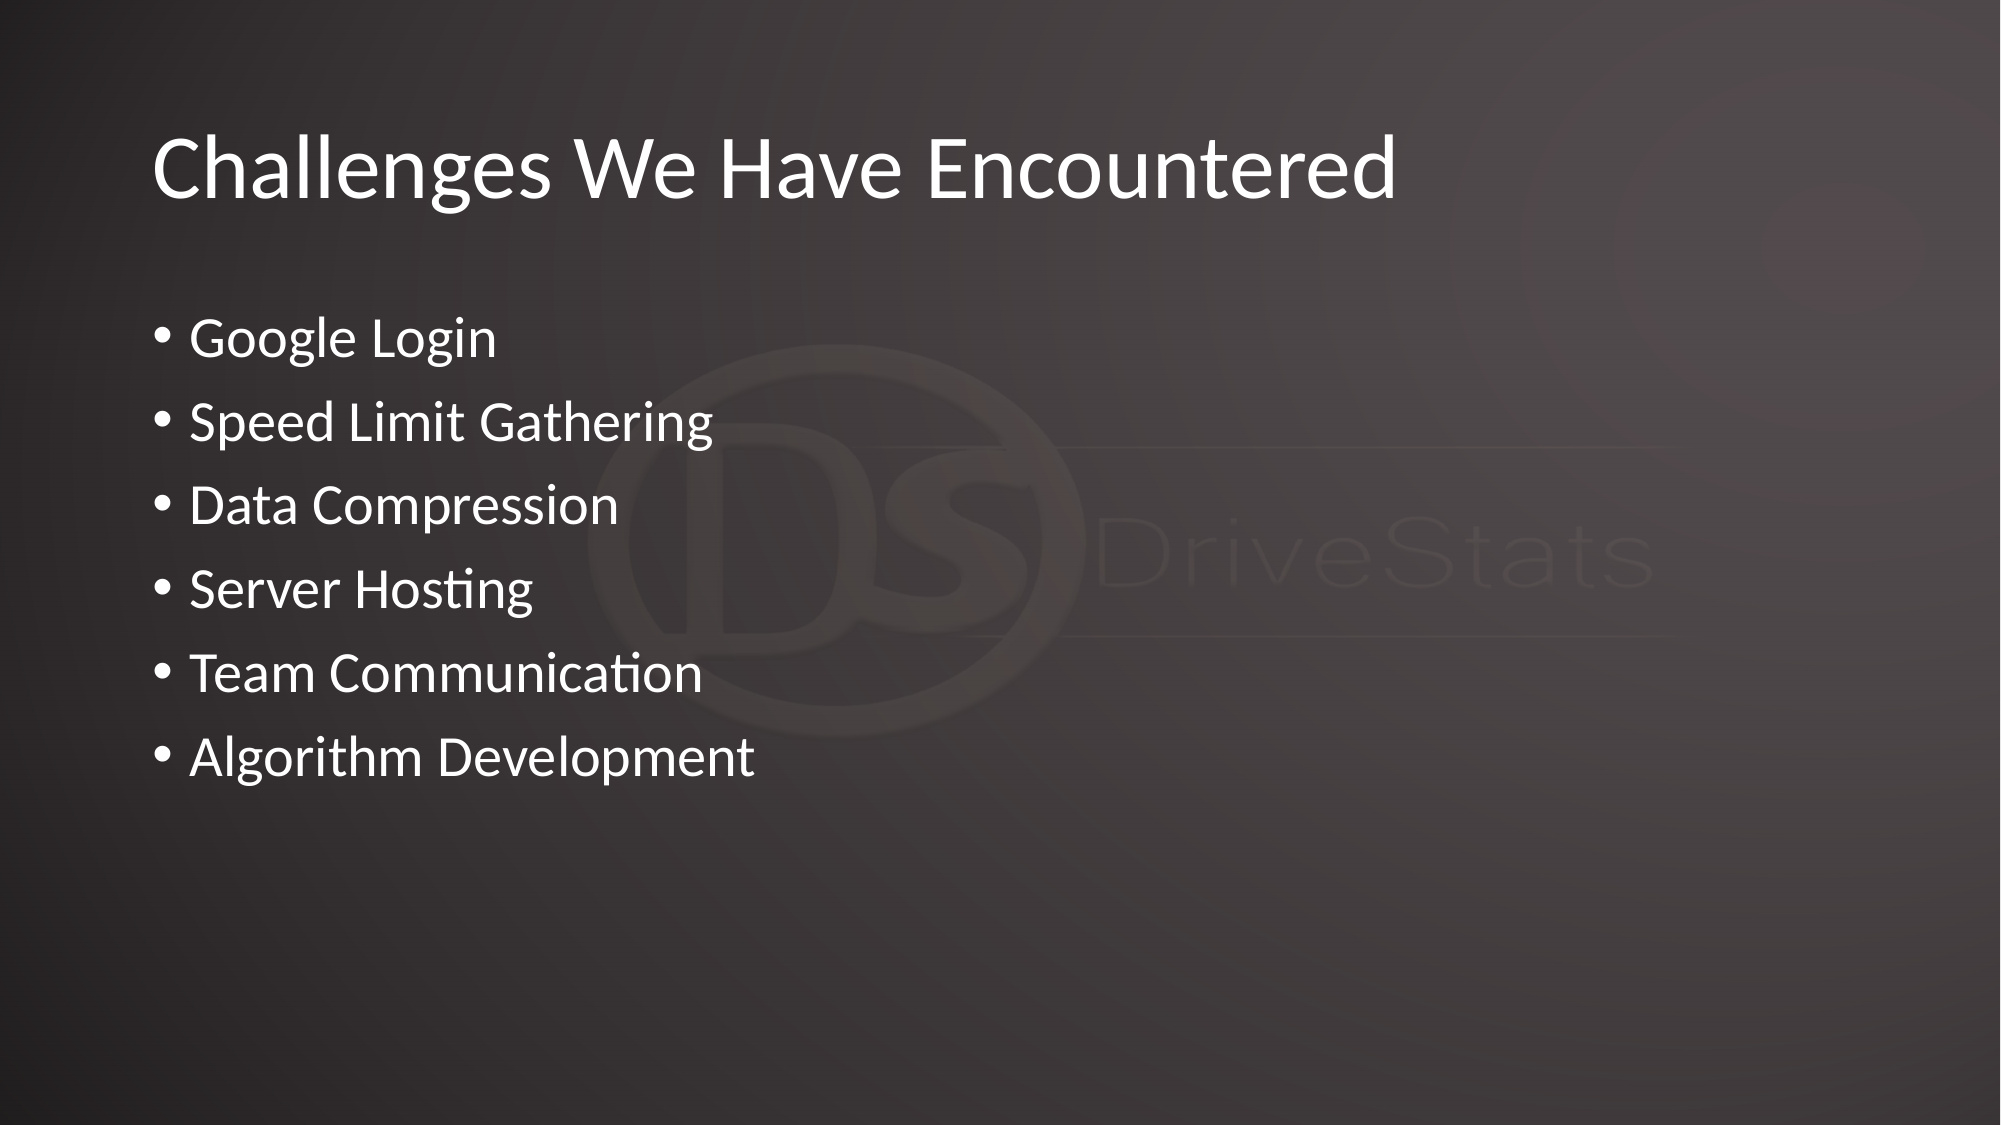

# Challenges We Have Encountered
Google Login
Speed Limit Gathering
Data Compression
Server Hosting
Team Communication
Algorithm Development